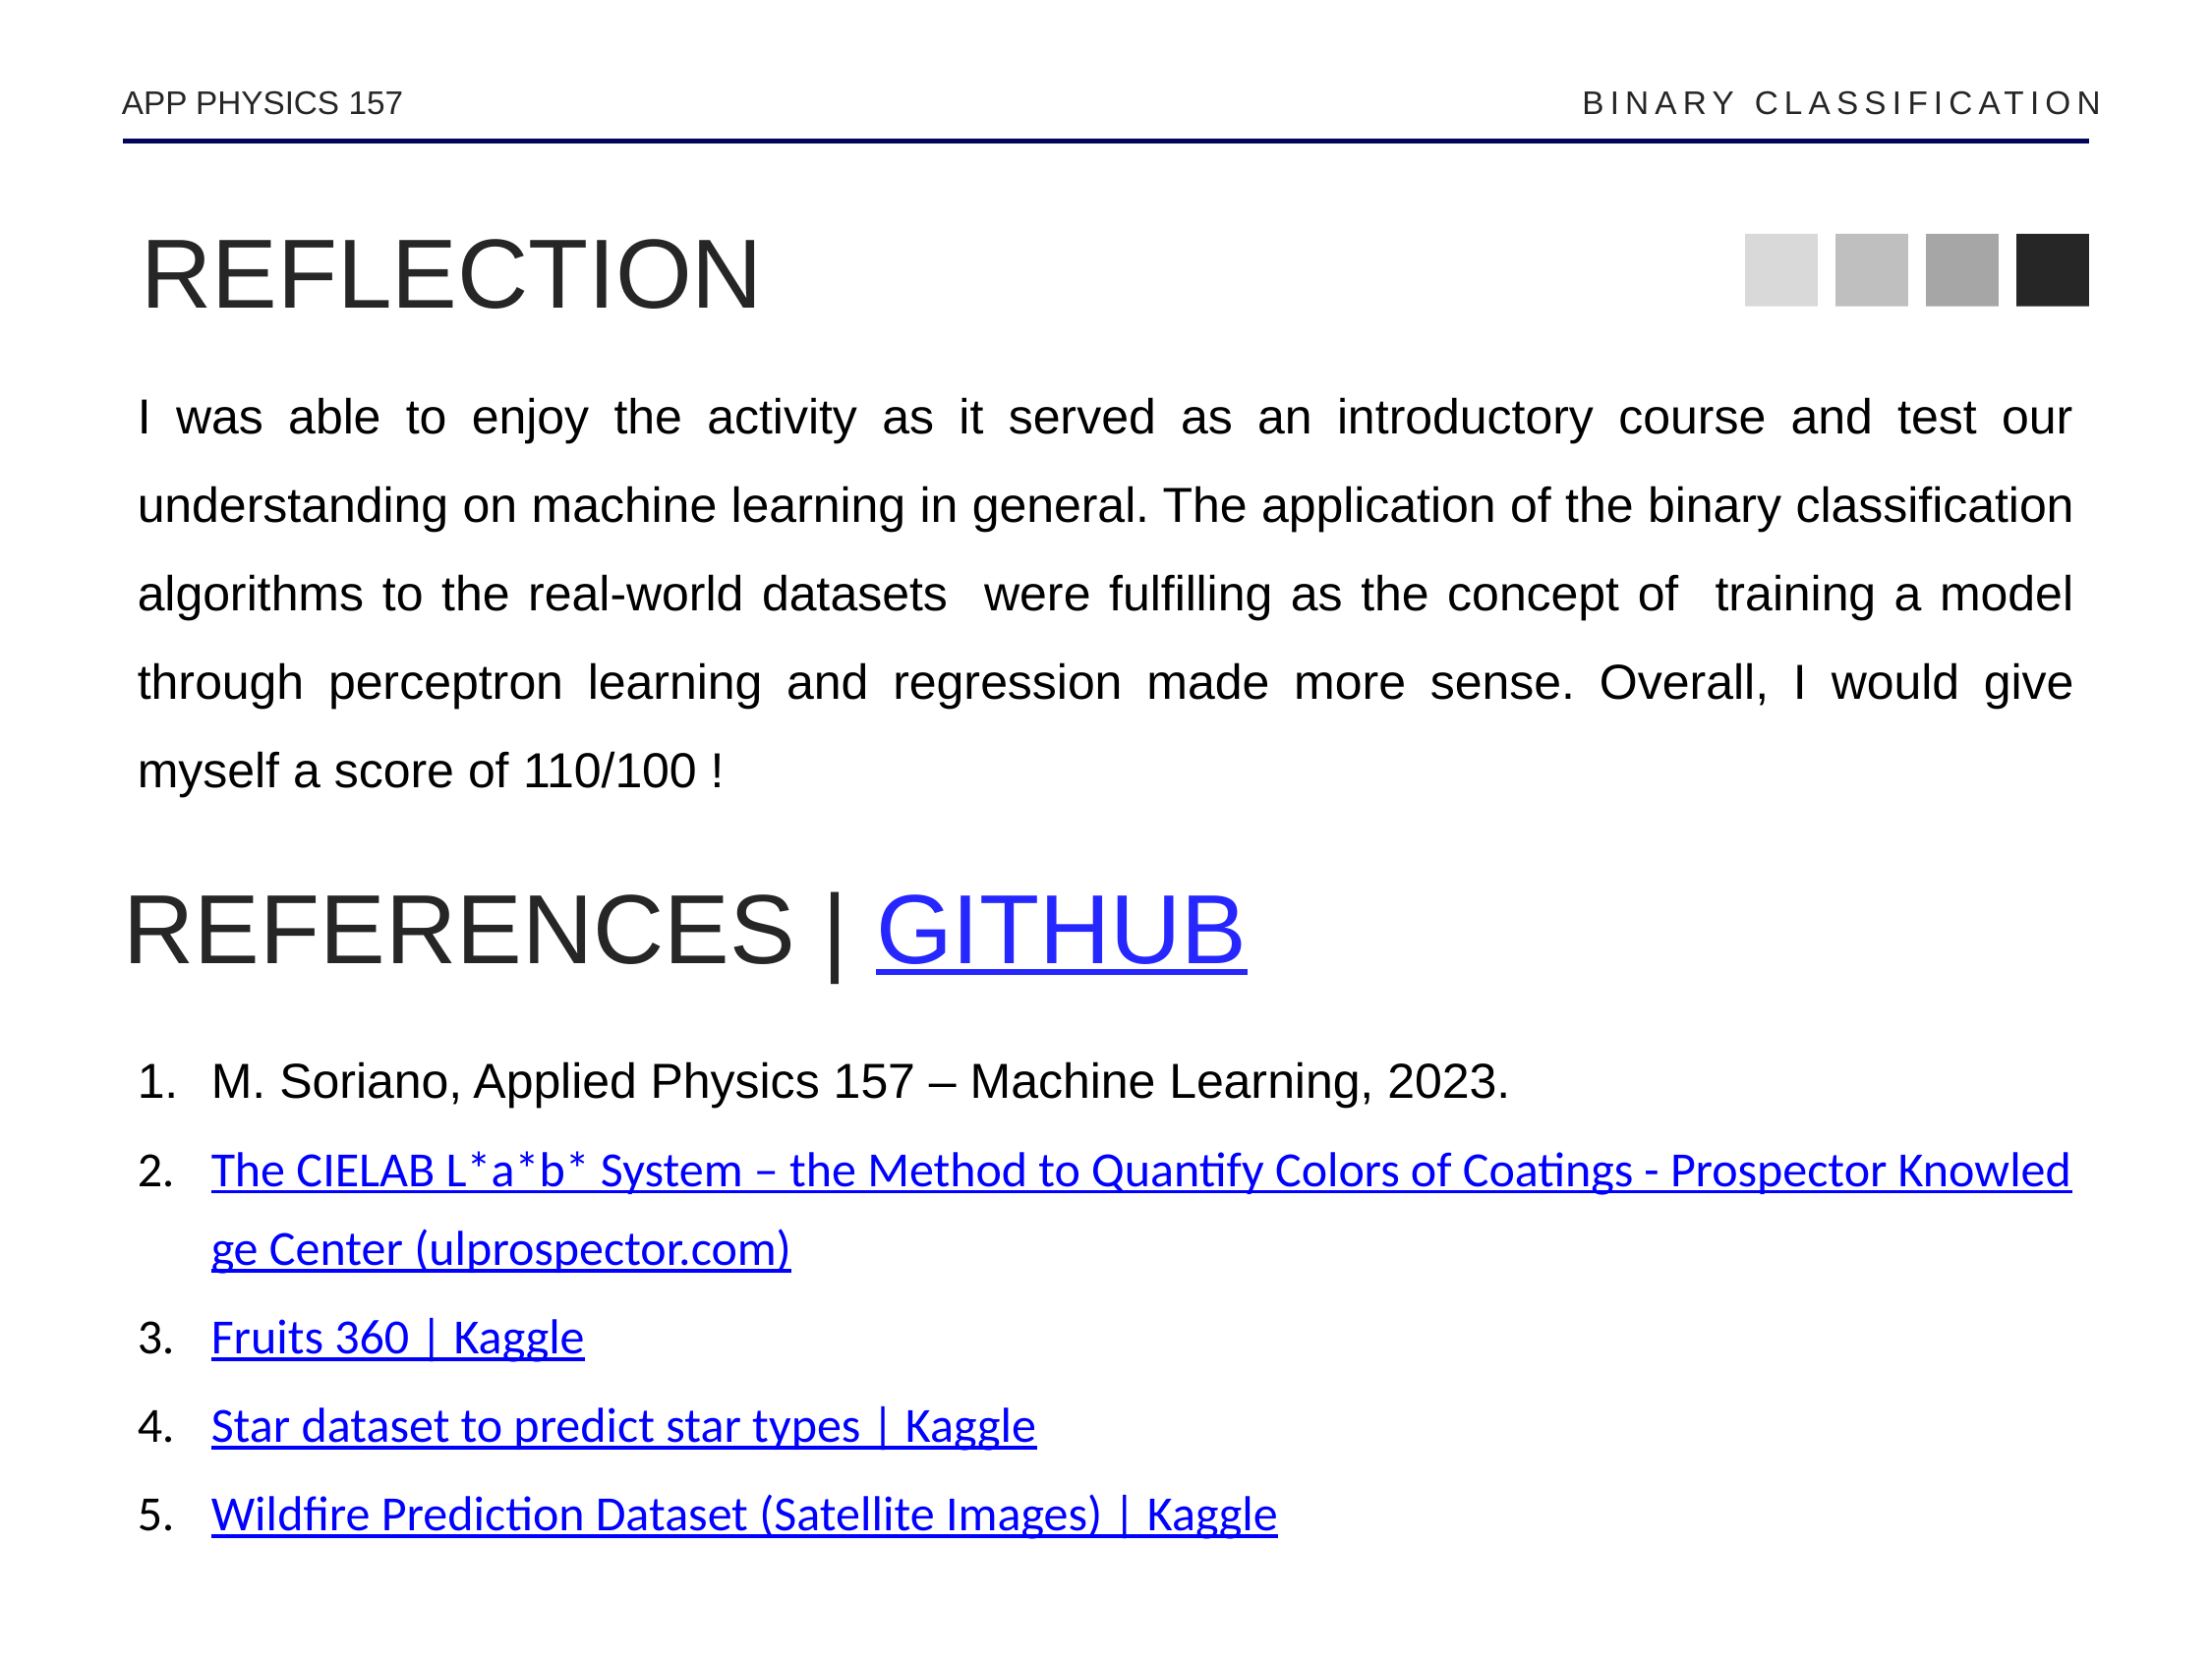

APP PHYSICS 157
BINARY CLASSIFICATION

REFLECTION
I was able to enjoy the activity as it served as an introductory course and test our understanding on machine learning in general. The application of the binary classification algorithms to the real-world datasets  were fulfilling as the concept of  training a model through perceptron learning and regression made more sense. Overall, I would give myself a score of 110/100 !
REFERENCES | GITHUB
M. Soriano, Applied Physics 157 – Machine Learning, 2023.
The CIELAB L*a*b* System – the Method to Quantify Colors of Coatings - Prospector Knowledge Center (ulprospector.com)
Fruits 360 | Kaggle
Star dataset to predict star types | Kaggle
Wildfire Prediction Dataset (Satellite Images) | Kaggle